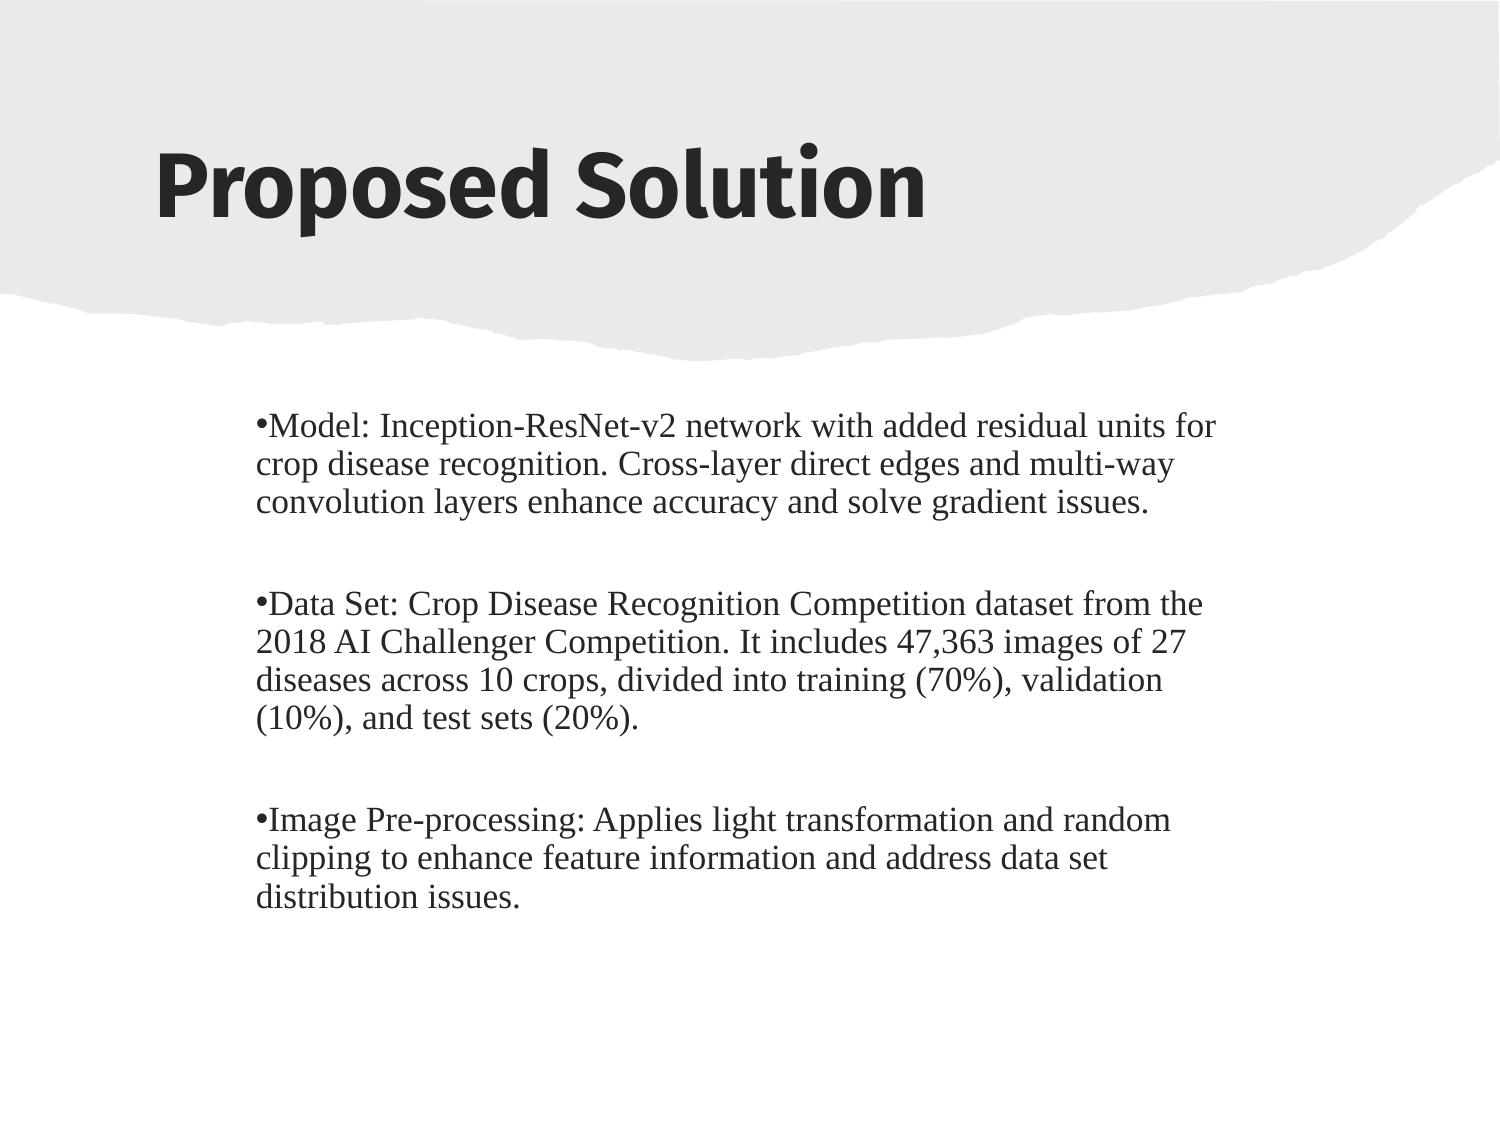

Proposed Solution
Model: Inception-ResNet-v2 network with added residual units for crop disease recognition. Cross-layer direct edges and multi-way convolution layers enhance accuracy and solve gradient issues.

Data Set: Crop Disease Recognition Competition dataset from the 2018 AI Challenger Competition. It includes 47,363 images of 27 diseases across 10 crops, divided into training (70%), validation (10%), and test sets (20%).

Image Pre-processing: Applies light transformation and random clipping to enhance feature information and address data set distribution issues.